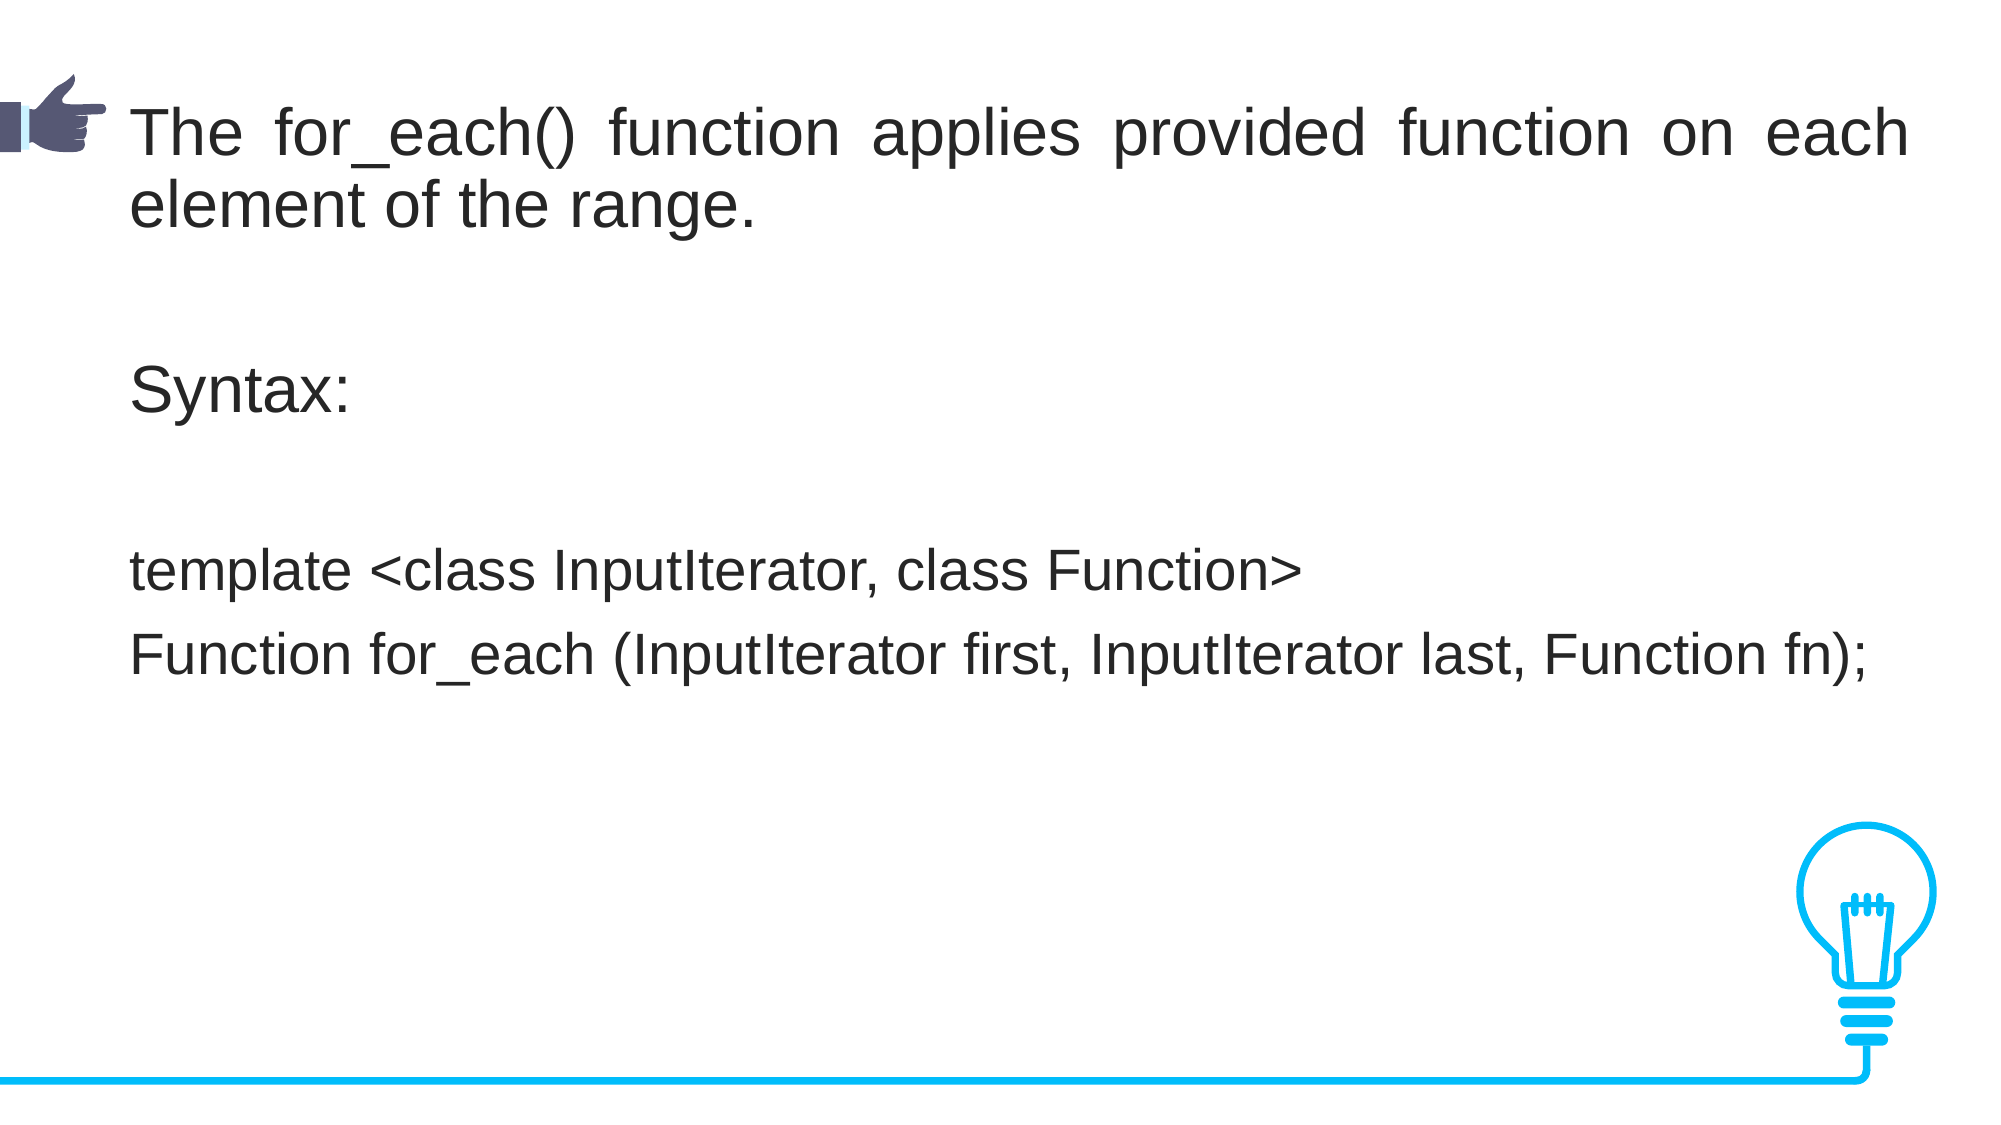

The for_each() function applies provided function on each element of the range.

Syntax:

template <class InputIterator, class Function>
Function for_each (InputIterator first, InputIterator last, Function fn);